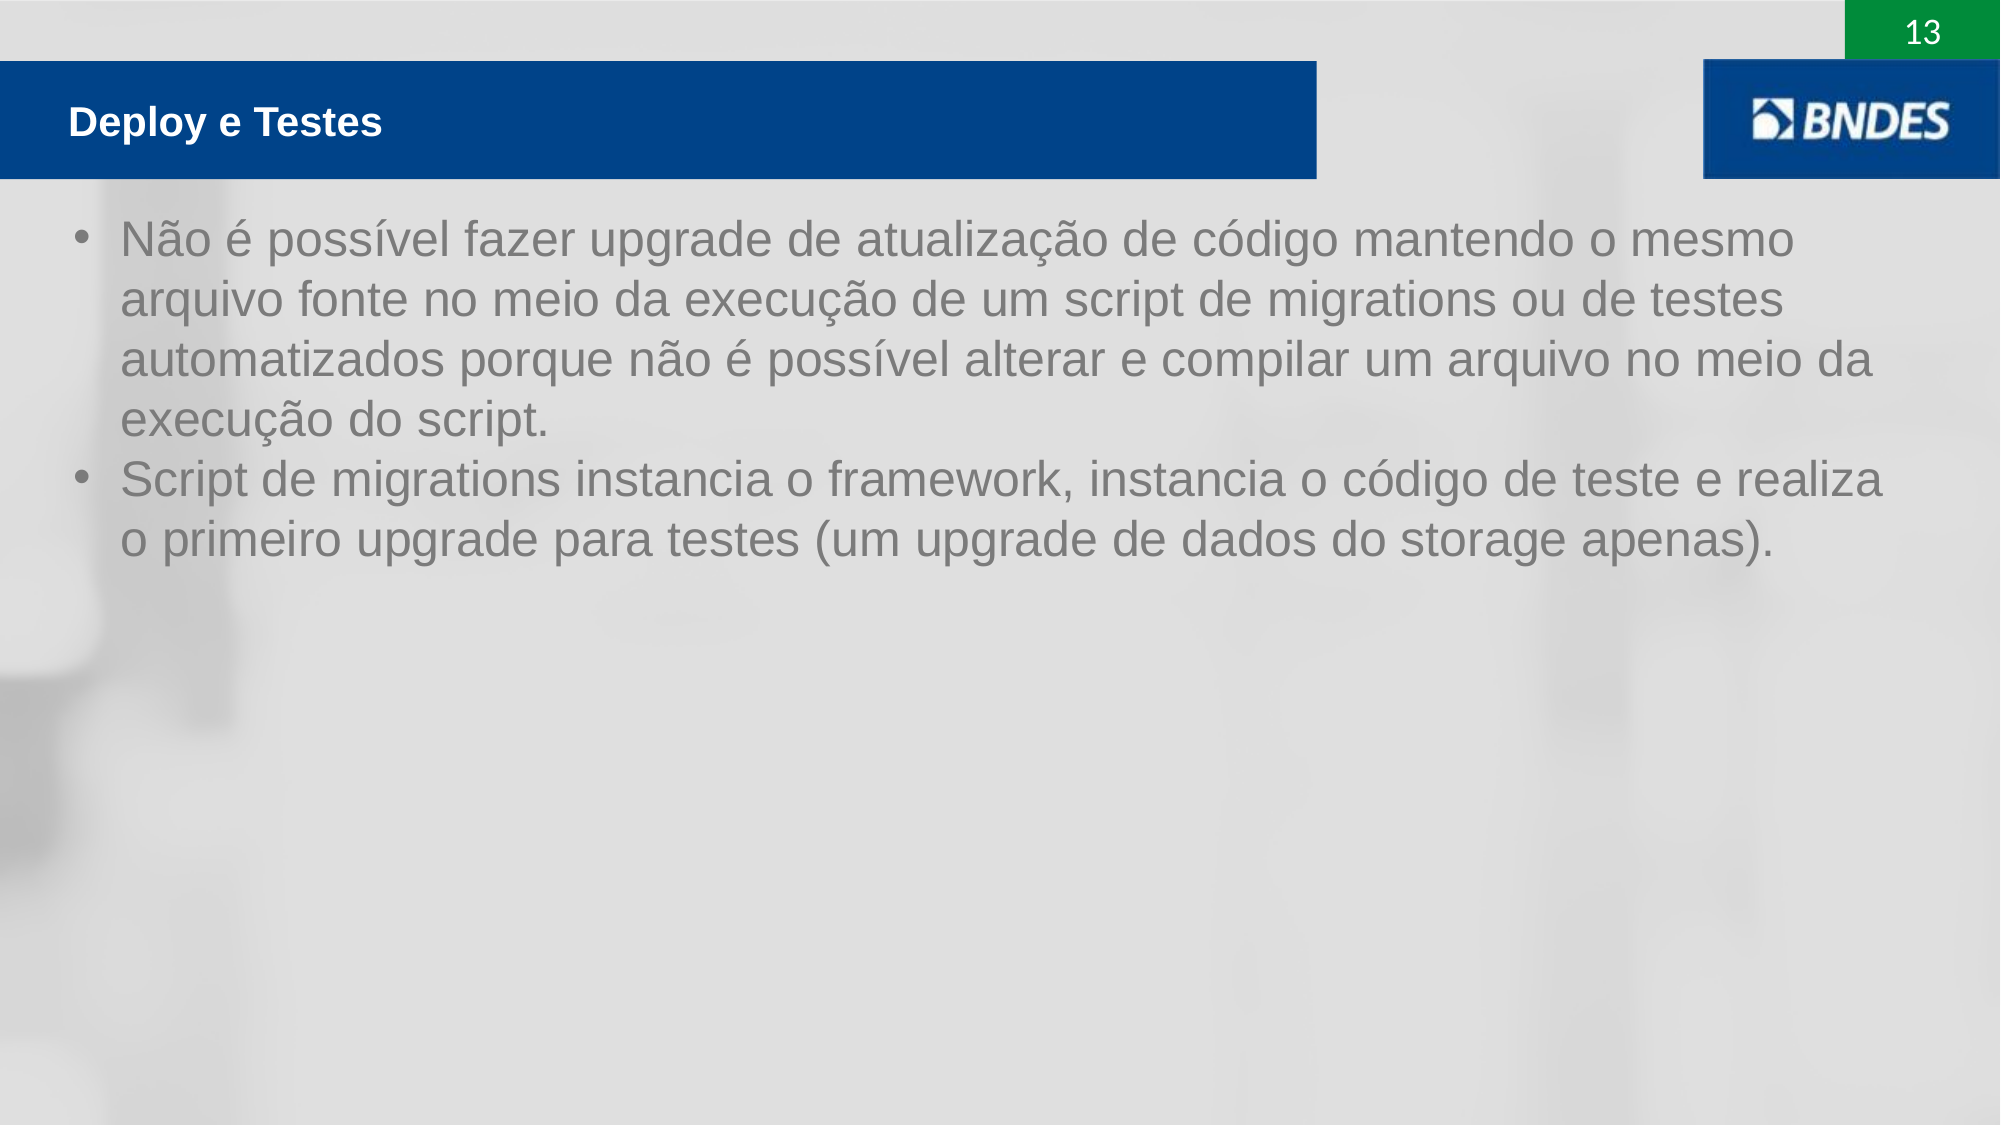

Deploy e Testes
Não é possível fazer upgrade de atualização de código mantendo o mesmo arquivo fonte no meio da execução de um script de migrations ou de testes automatizados porque não é possível alterar e compilar um arquivo no meio da execução do script.
Script de migrations instancia o framework, instancia o código de teste e realiza o primeiro upgrade para testes (um upgrade de dados do storage apenas).